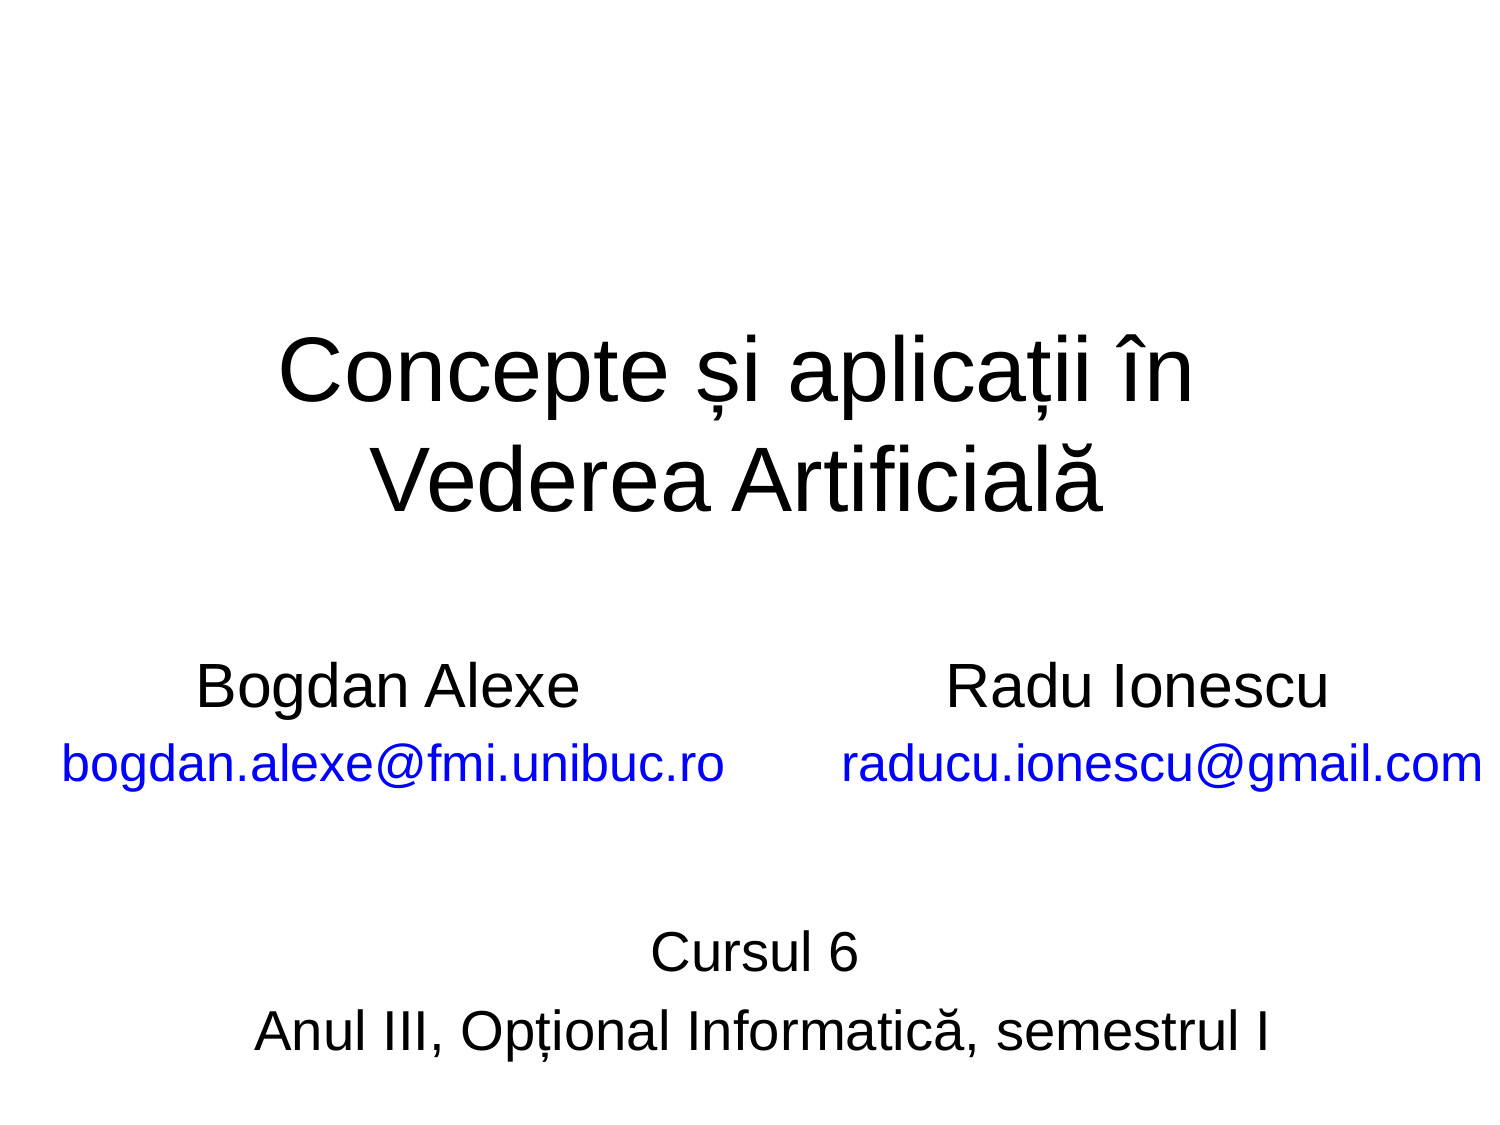

# Concepte și aplicații în Vederea Artificială
Bogdan Alexe			Radu Ionescu

Cursul 6
Anul III, Opțional Informatică, semestrul I

bogdan.alexe@fmi.unibuc.ro
raducu.ionescu@gmail.com